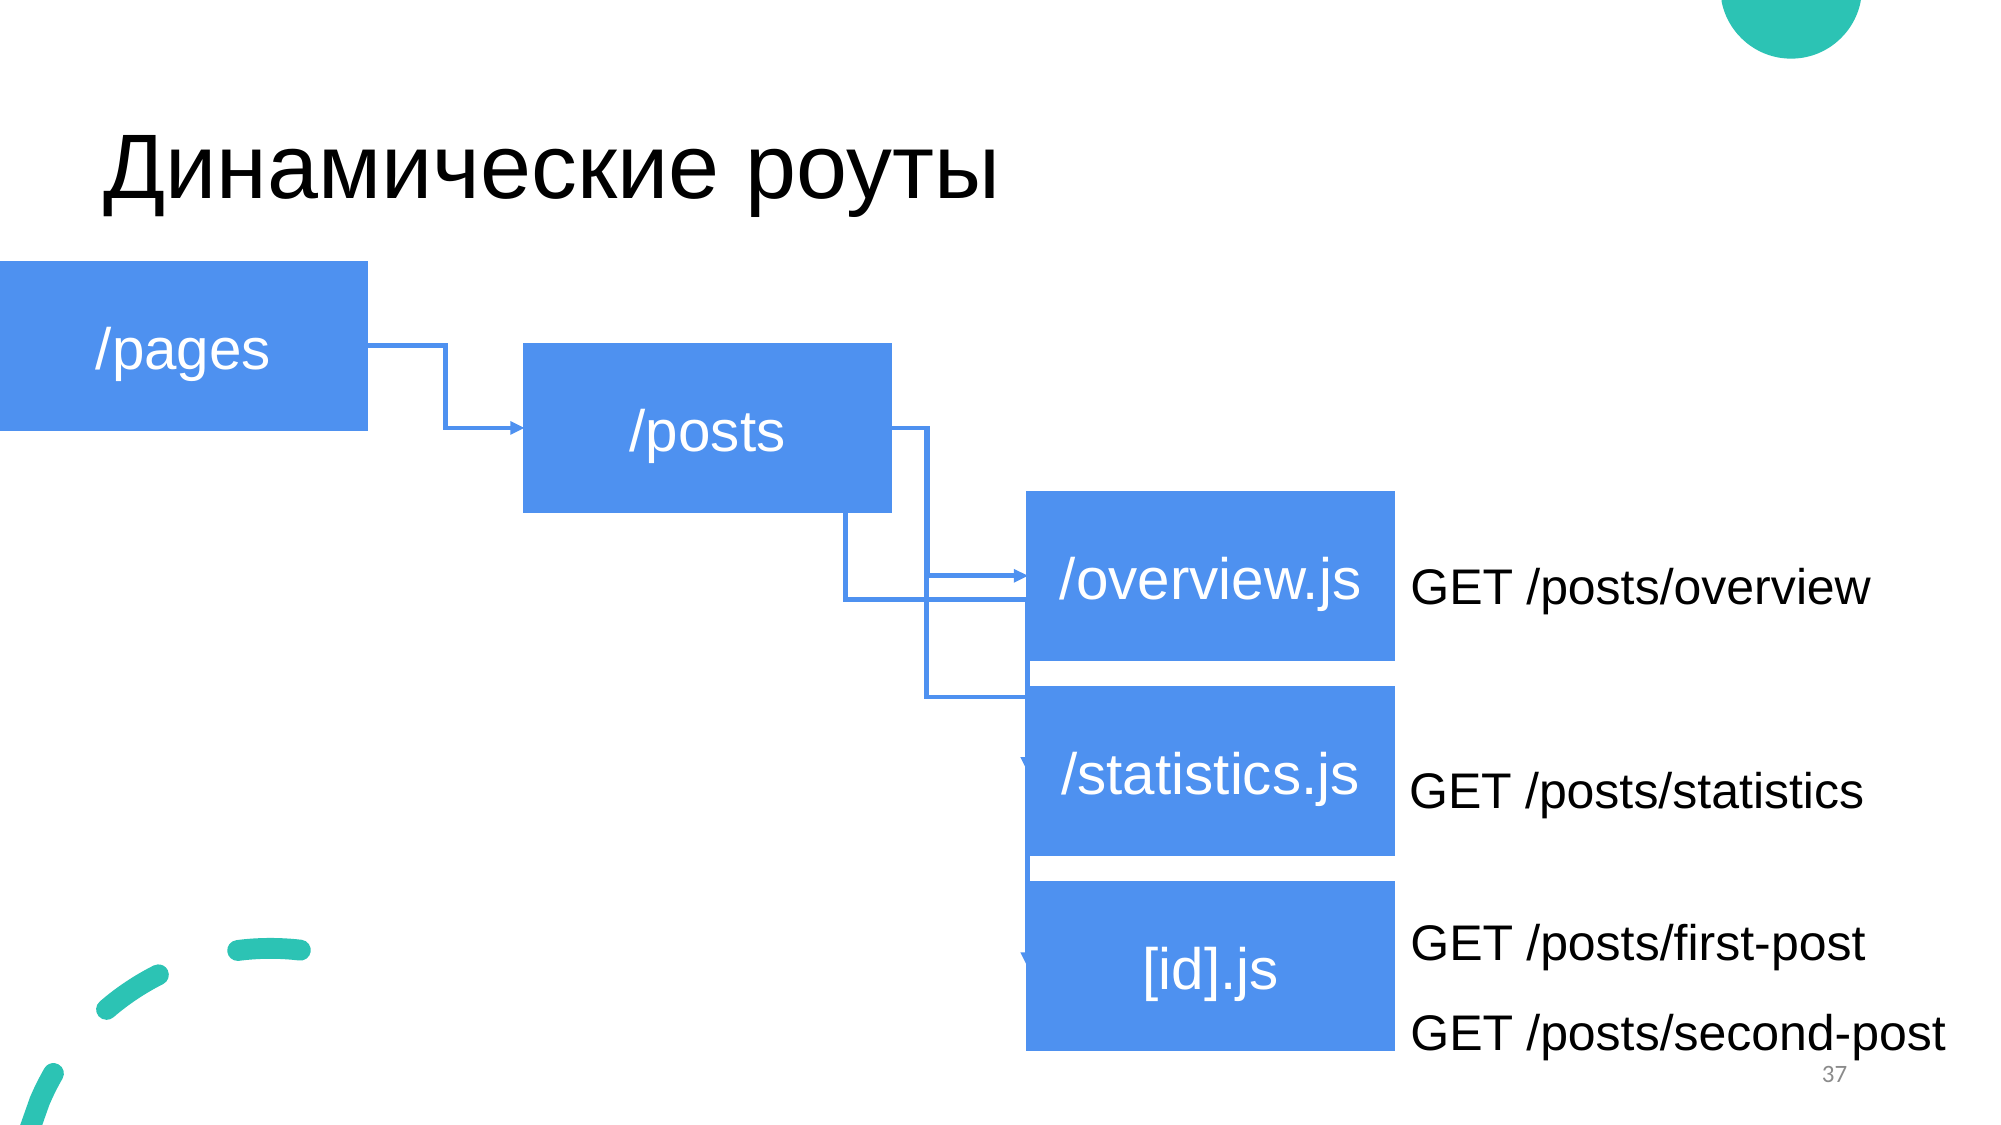

# Динамические роуты
/pages
/posts
[id].js
GET /posts/first-post
GET /posts/second-post
/overview.js
GET /posts/overview
/statistics.js
GET /posts/statistics
37